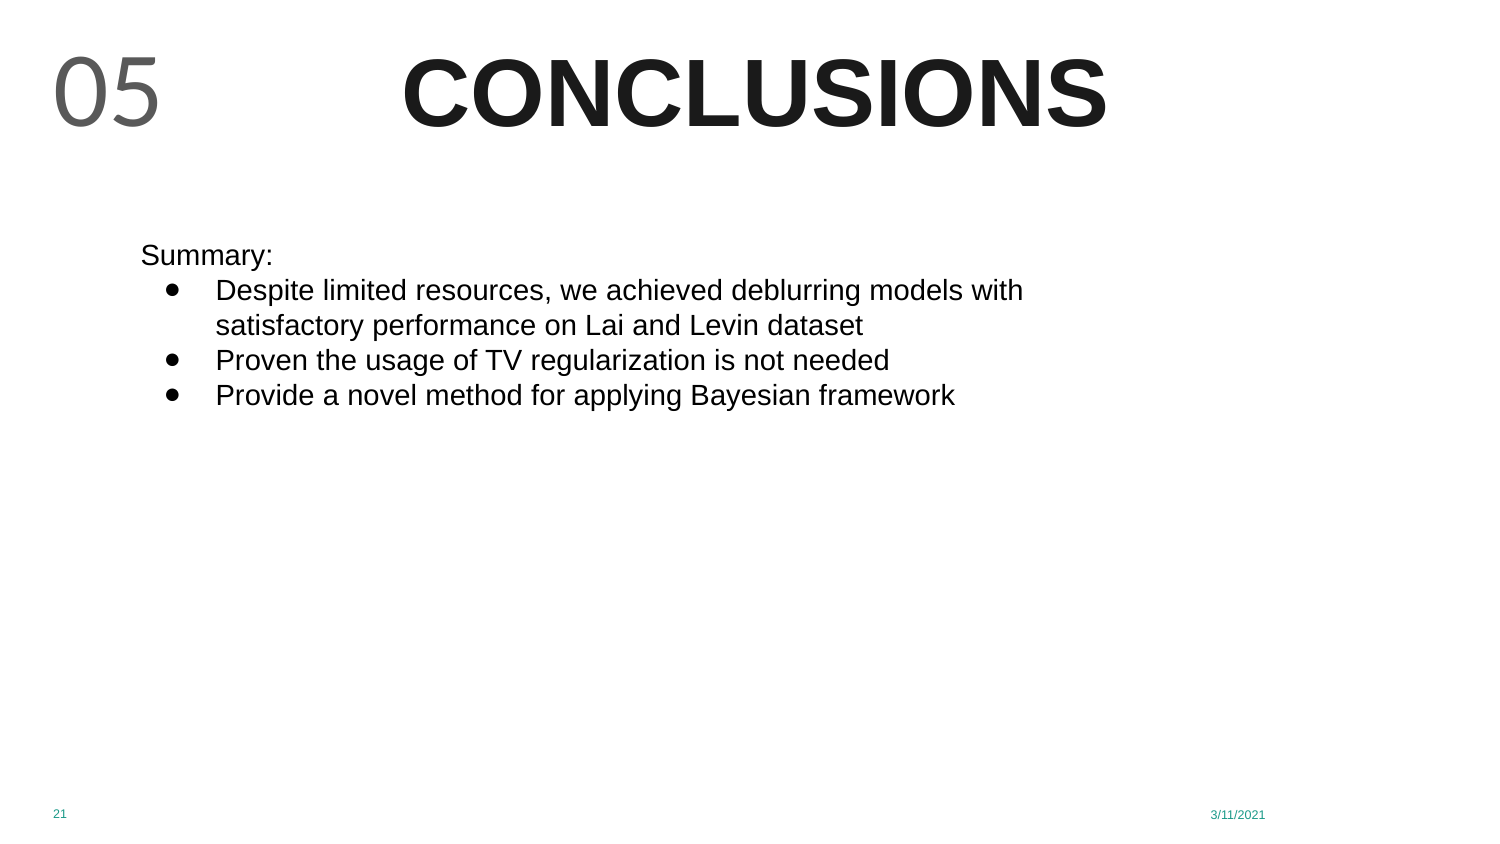

05
# CONCLUSIONS

Summary:
Despite limited resources, we achieved deblurring models with satisfactory performance on Lai and Levin dataset
Proven the usage of TV regularization is not needed
Provide a novel method for applying Bayesian framework

21

3/11/2021